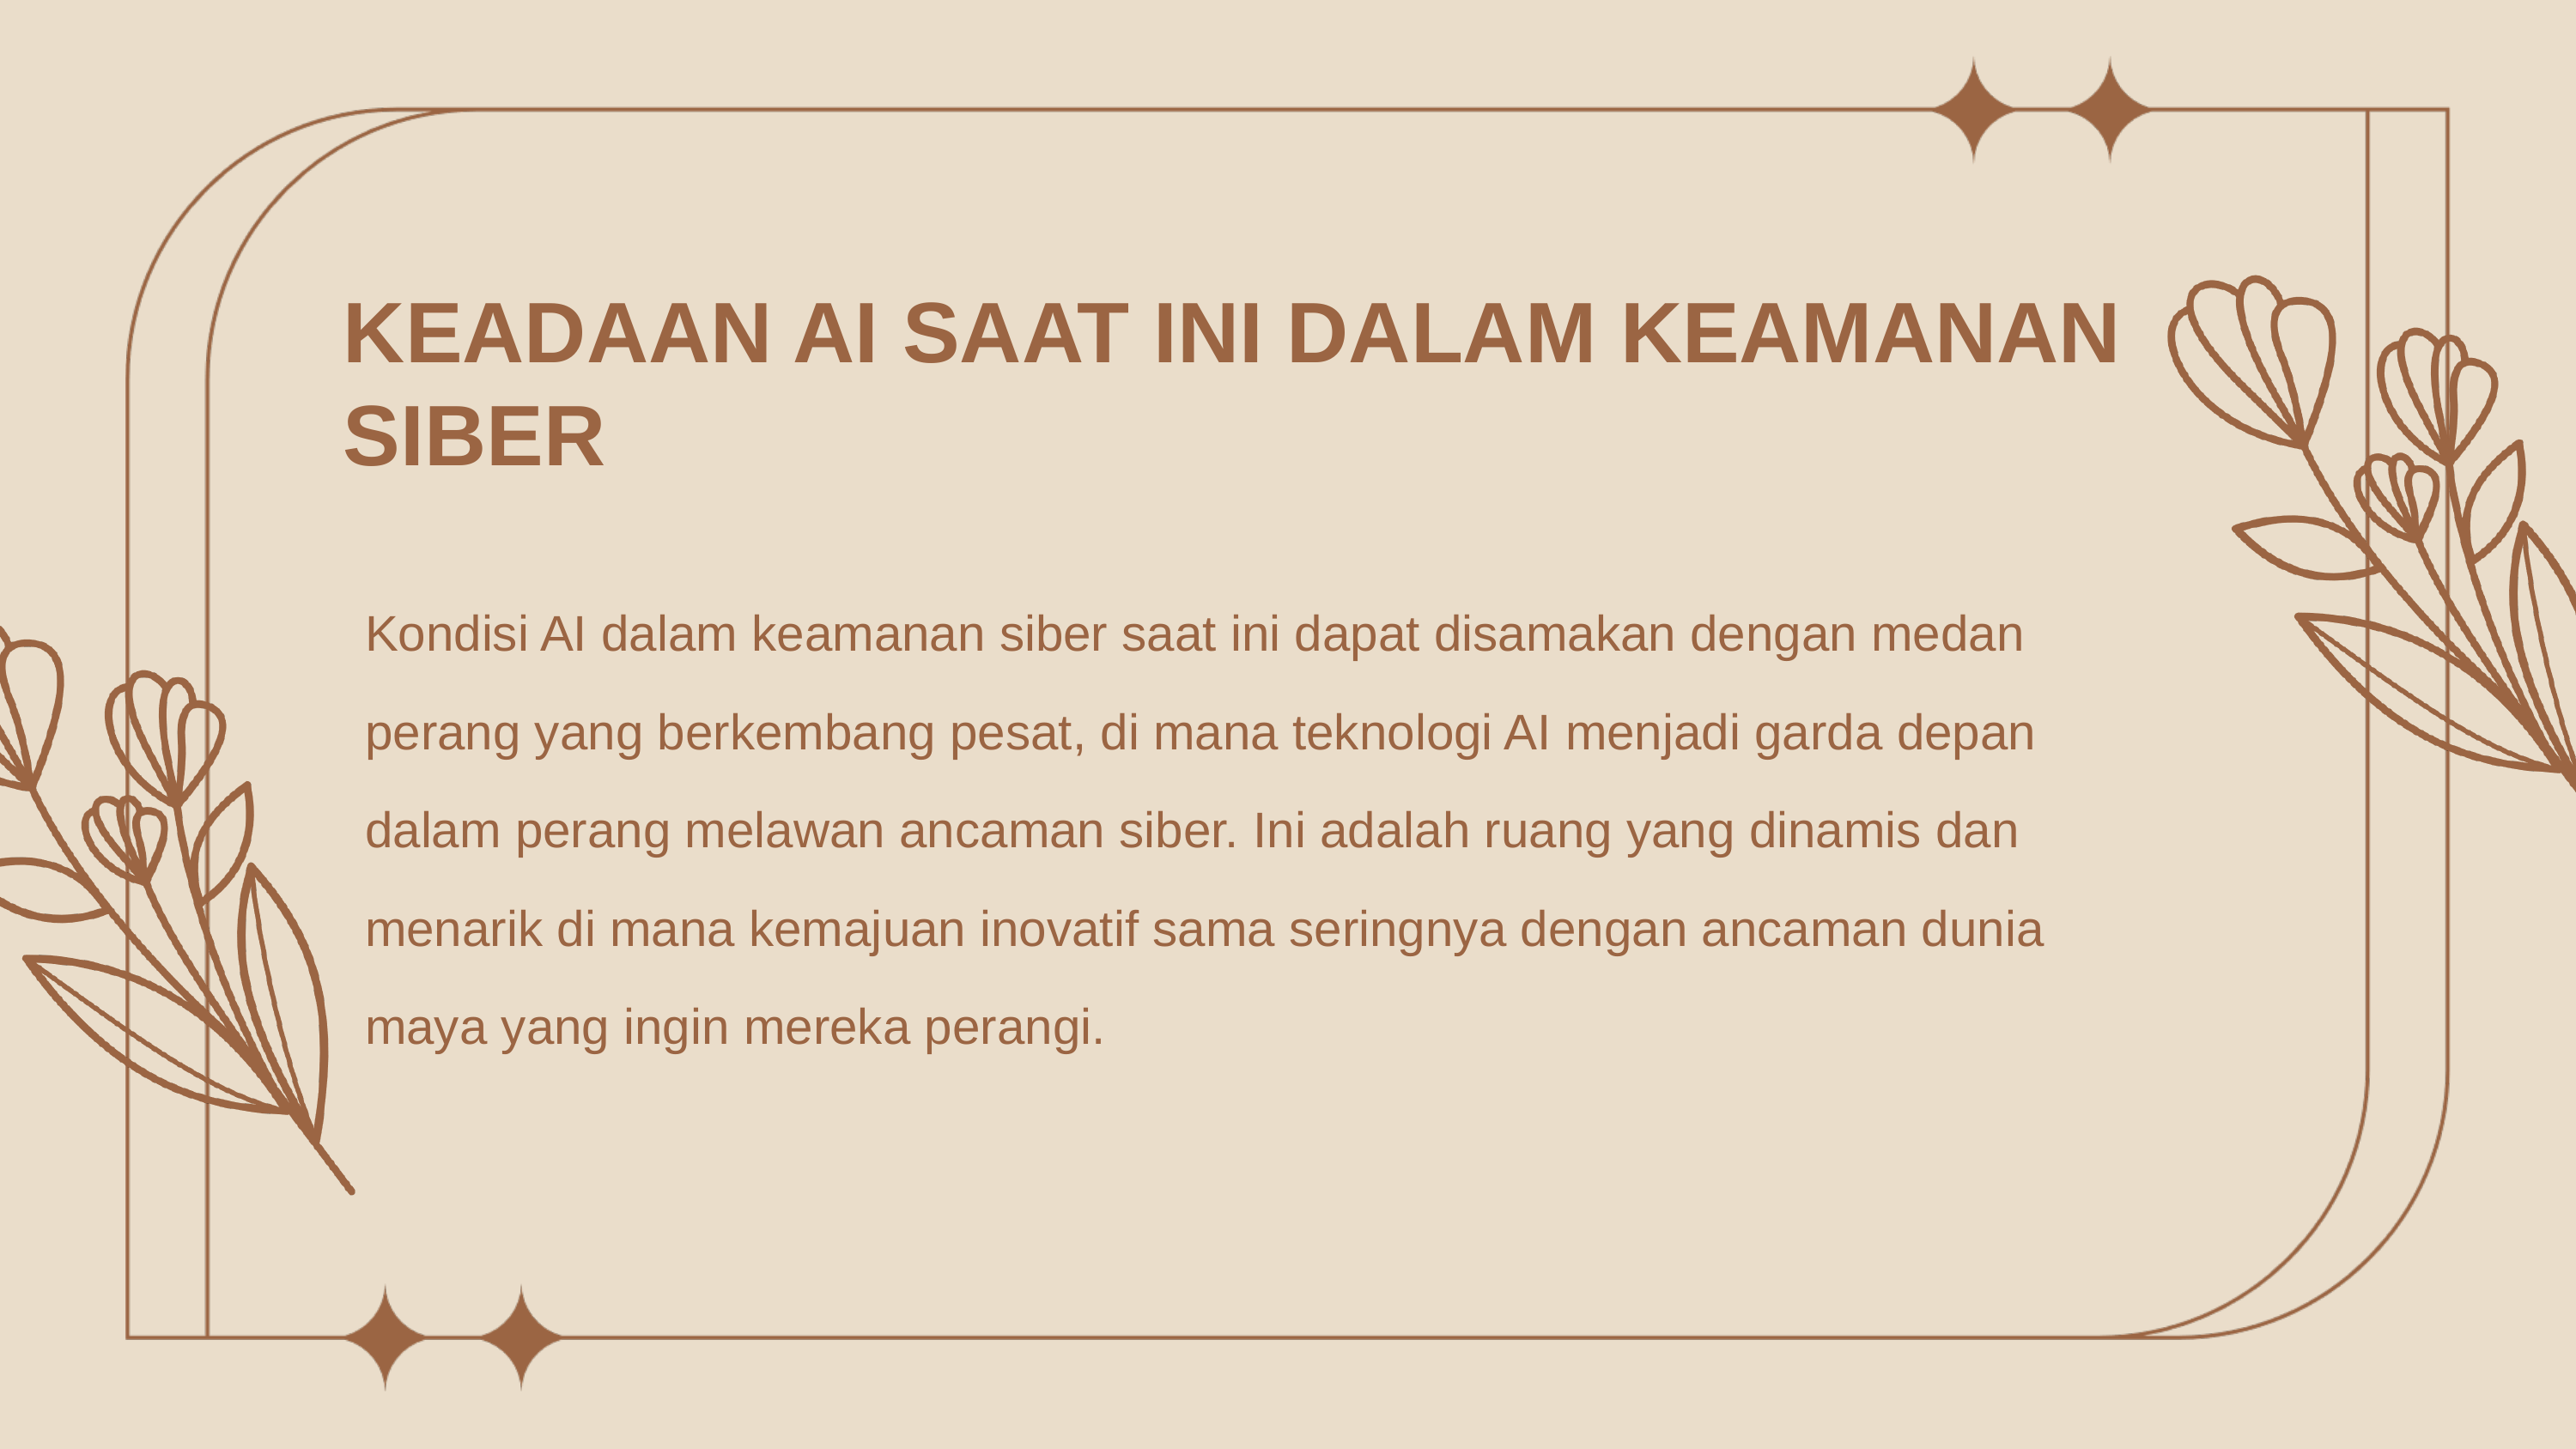

KEADAAN AI SAAT INI DALAM KEAMANAN SIBER
Kondisi AI dalam keamanan siber saat ini dapat disamakan dengan medan perang yang berkembang pesat, di mana teknologi AI menjadi garda depan dalam perang melawan ancaman siber. Ini adalah ruang yang dinamis dan menarik di mana kemajuan inovatif sama seringnya dengan ancaman dunia maya yang ingin mereka perangi.